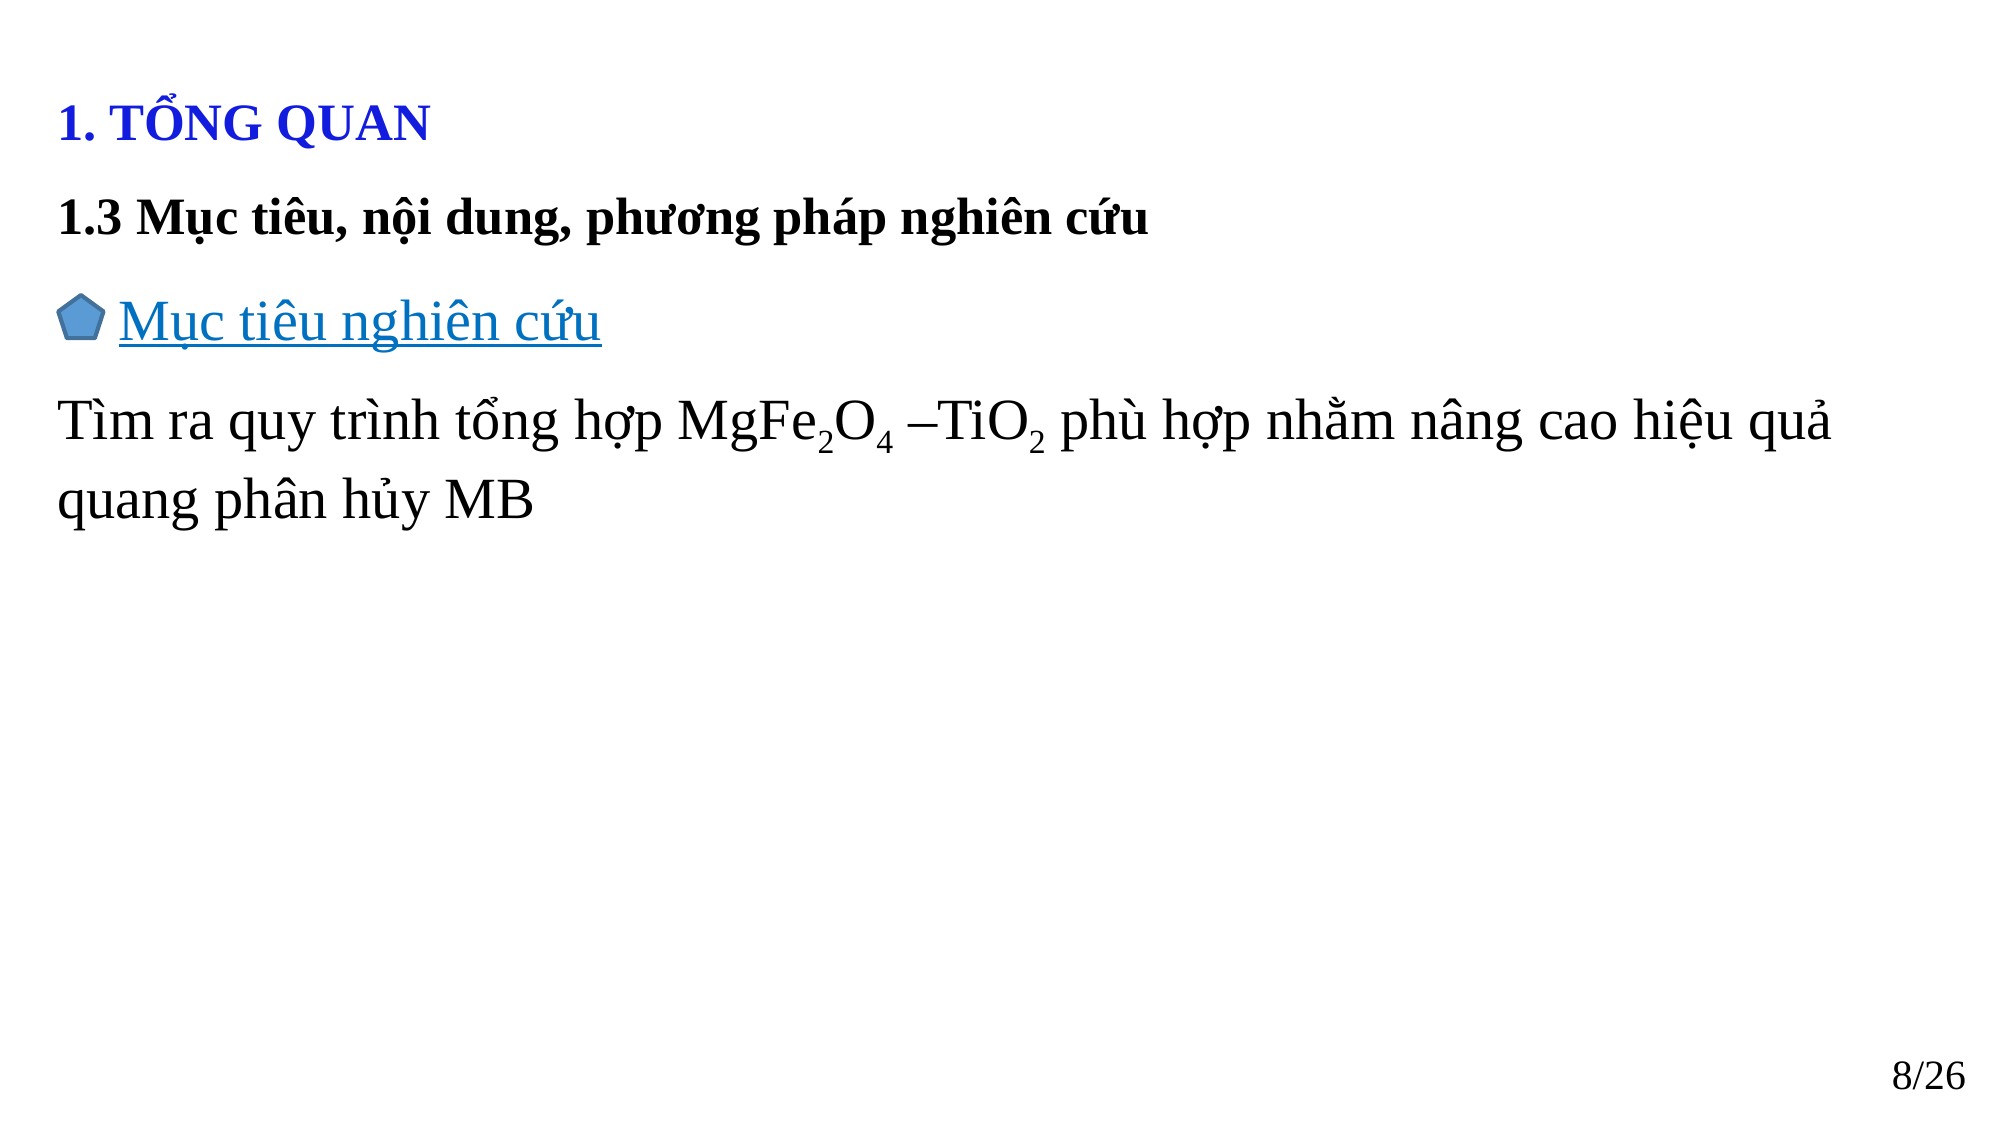

# 1. TỔNG QUAN 1.3 Mục tiêu, nội dung, phương pháp nghiên cứu
Mục tiêu nghiên cứu

Tìm ra quy trình tổng hợp MgFe2O4 –TiO2 phù hợp nhằm nâng cao hiệu quả
quang phân hủy MB
8/26